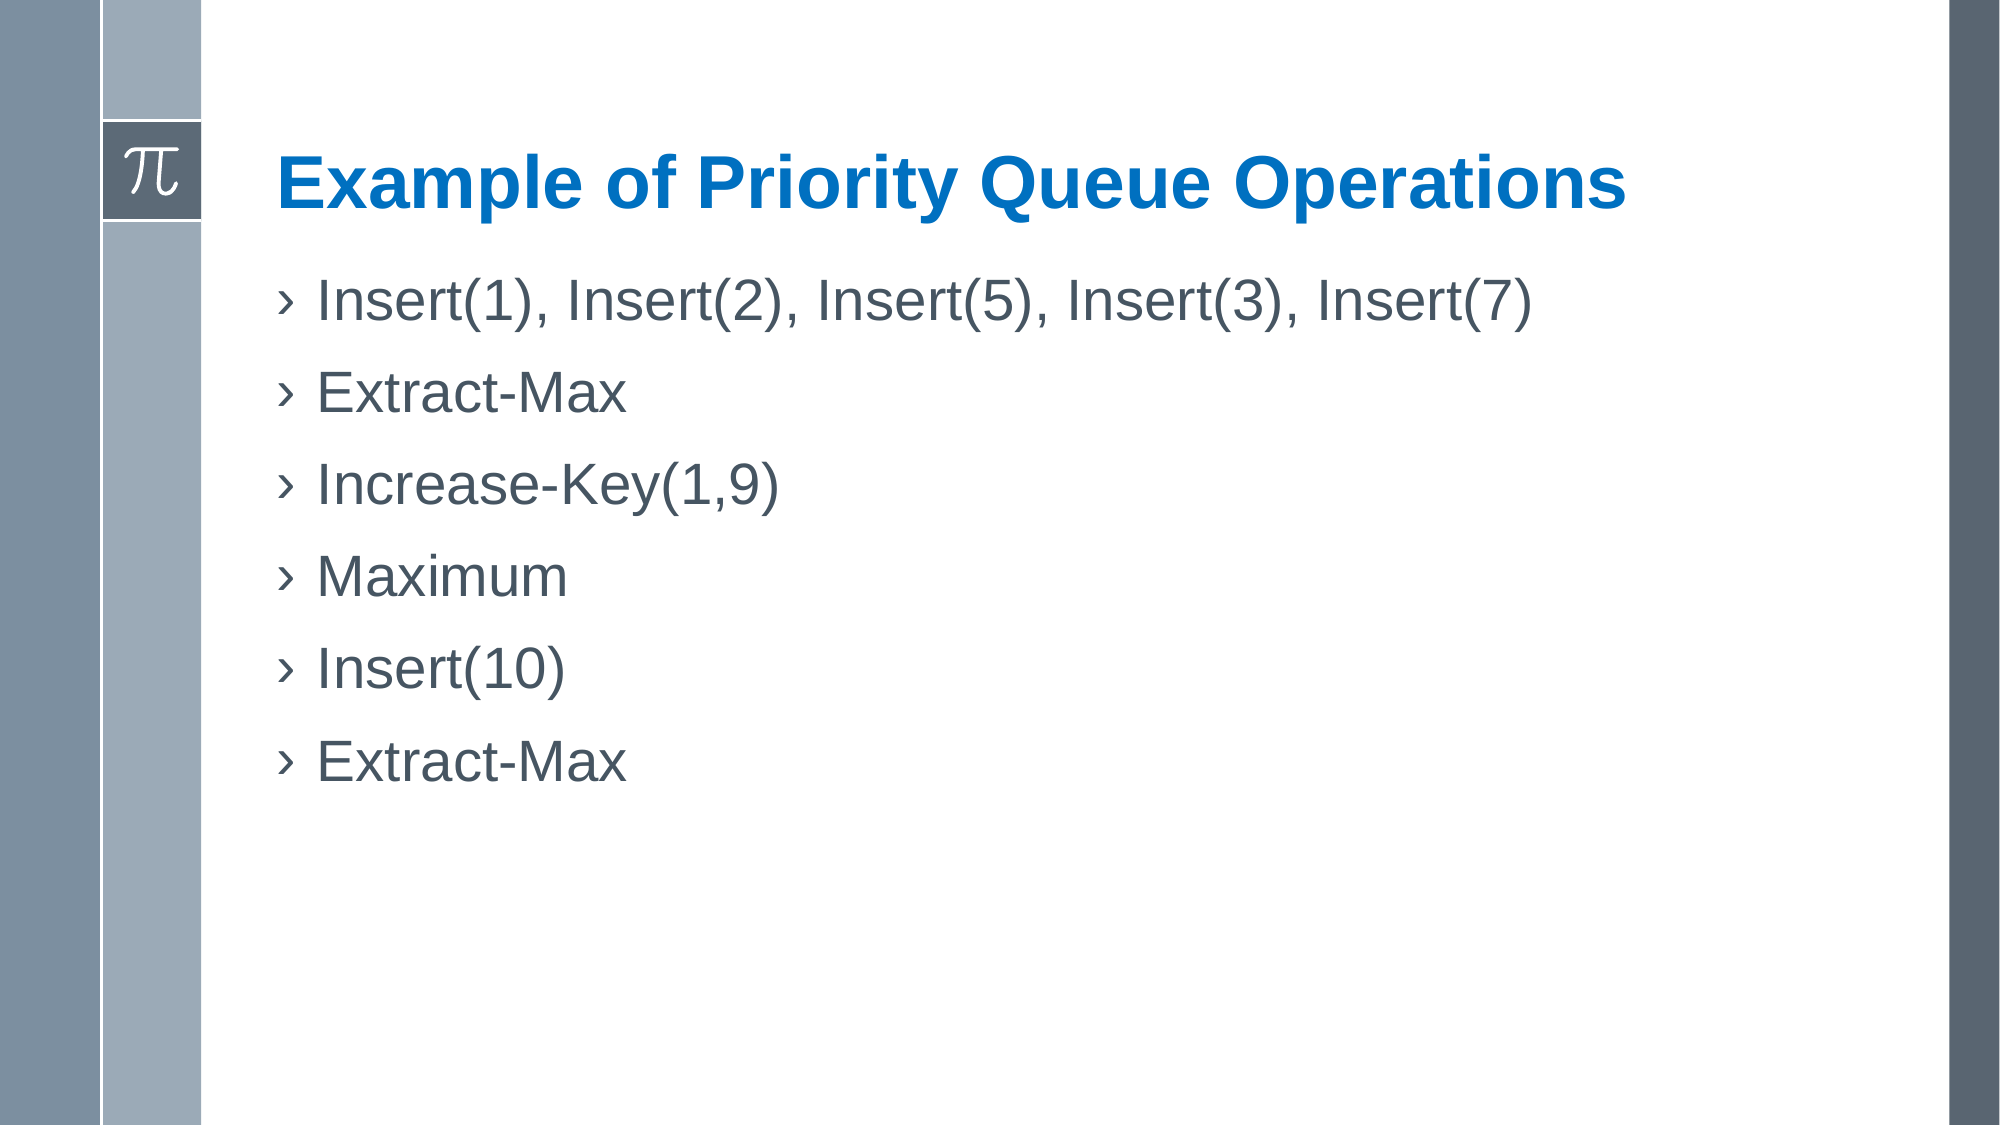

# Example of Priority Queue Operations
Insert(1), Insert(2), Insert(5), Insert(3), Insert(7)
Extract-Max
Increase-Key(1,9)
Maximum
Insert(10)
Extract-Max